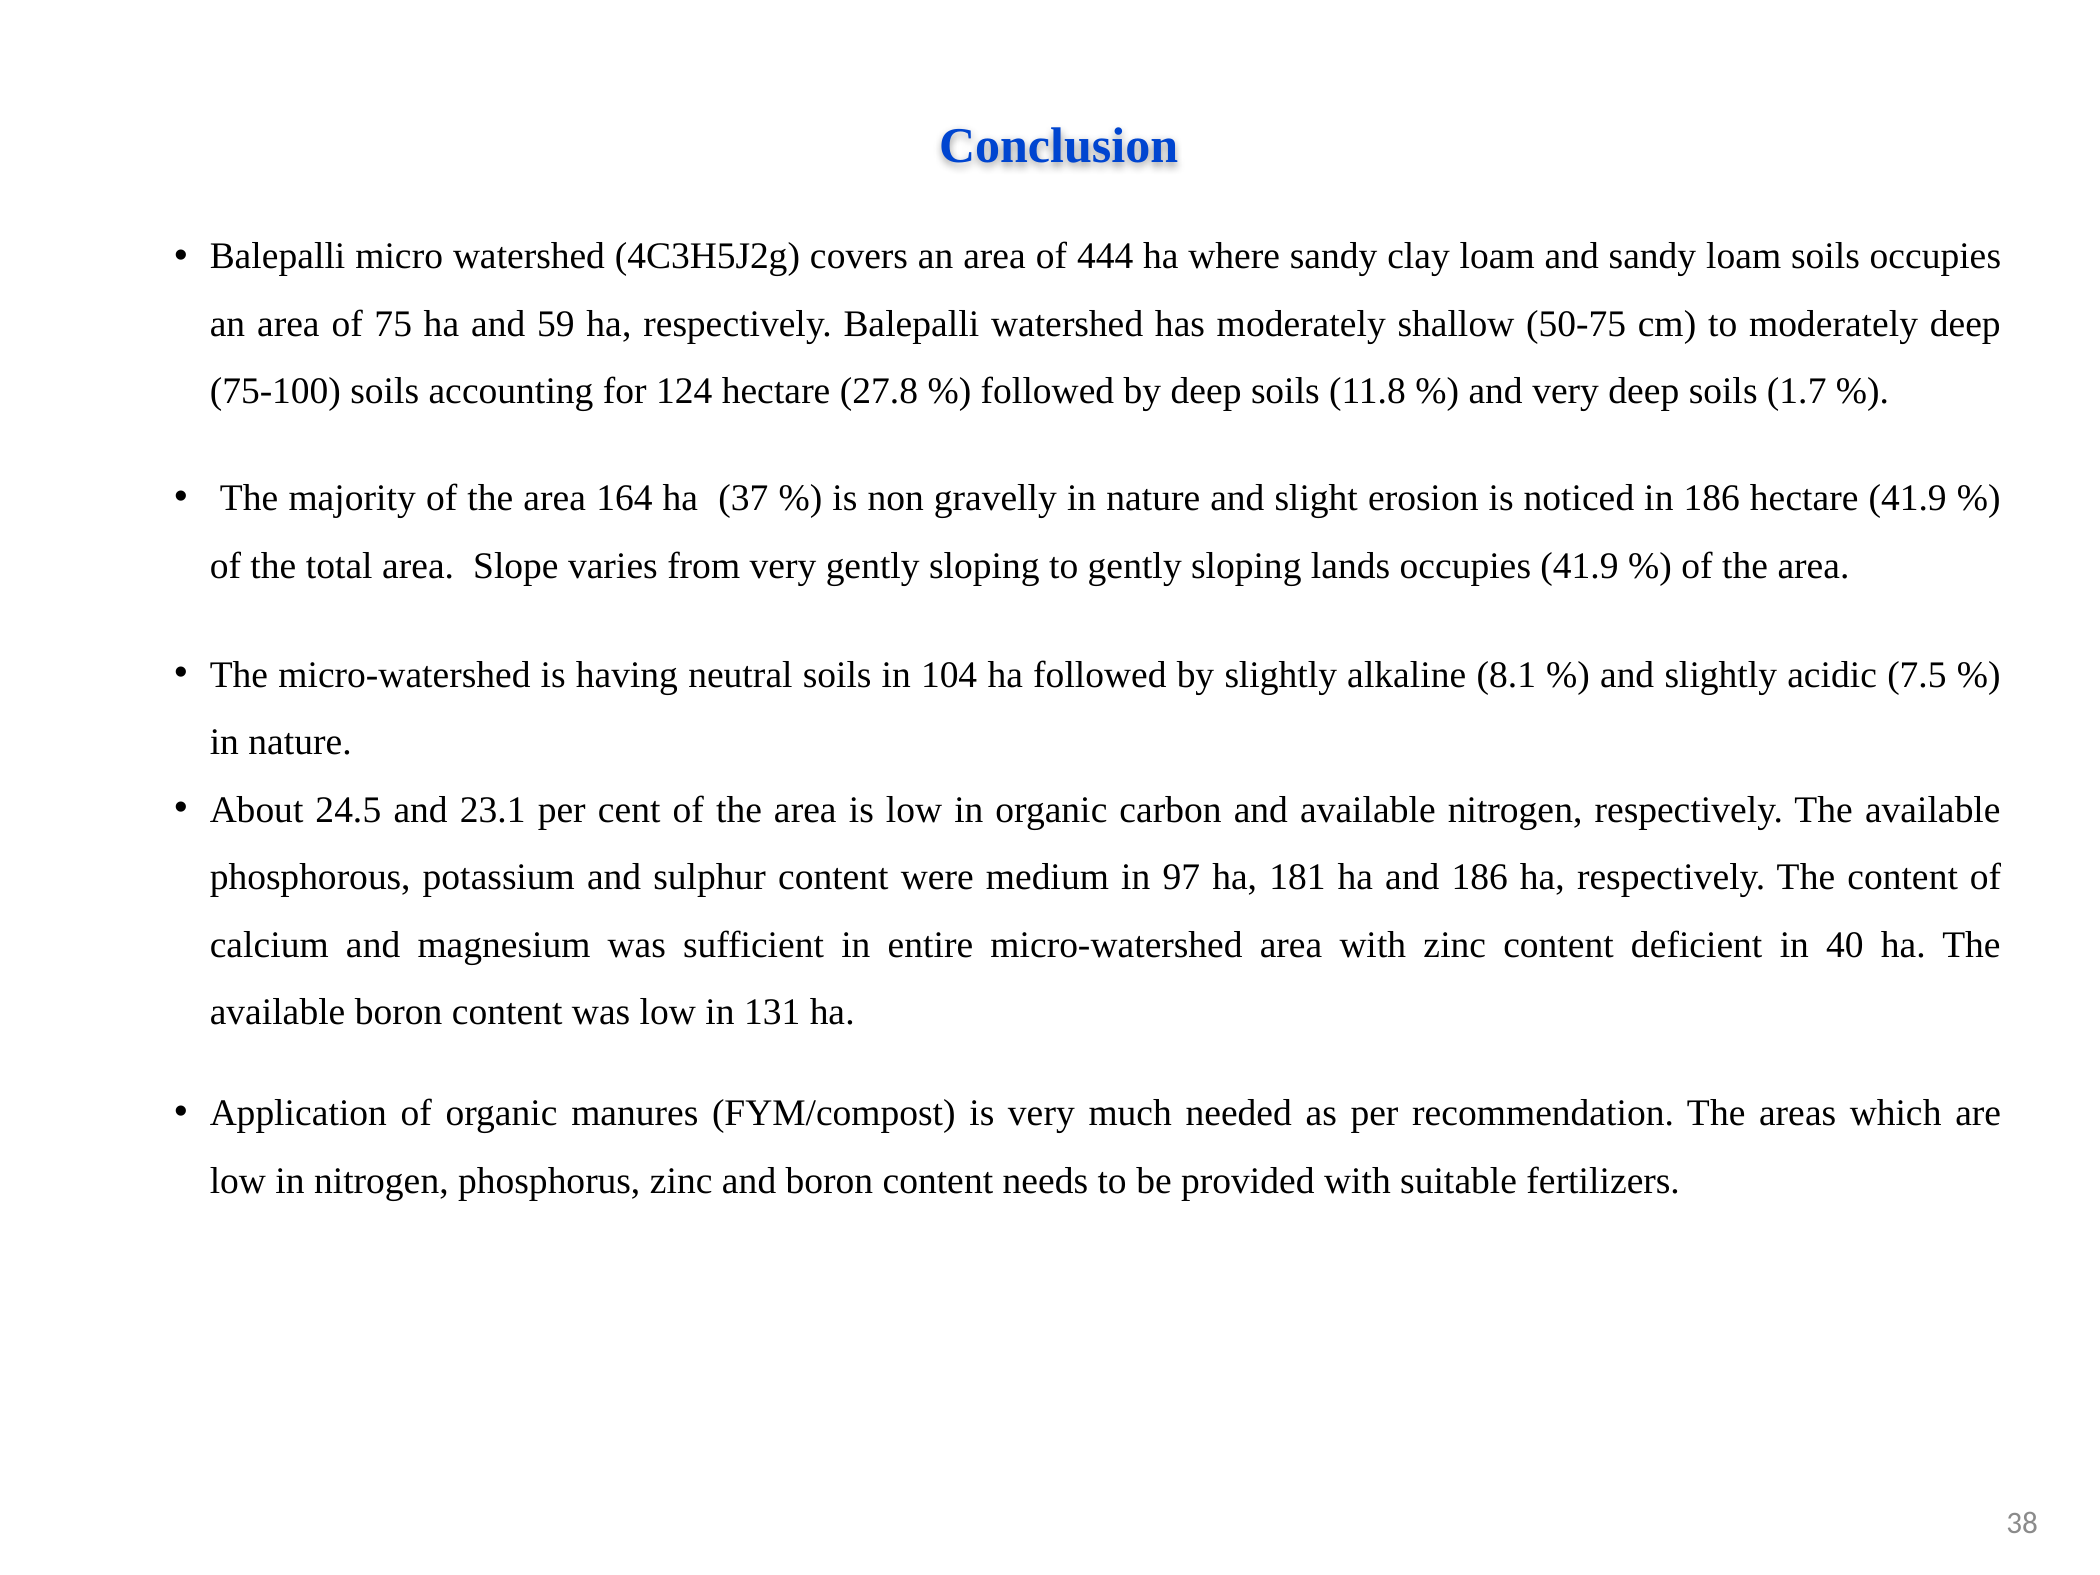

Conclusion
Balepalli micro watershed (4C3H5J2g) covers an area of 444 ha where sandy clay loam and sandy loam soils occupies an area of 75 ha and 59 ha, respectively. Balepalli watershed has moderately shallow (50-75 cm) to moderately deep (75-100) soils accounting for 124 hectare (27.8 %) followed by deep soils (11.8 %) and very deep soils (1.7 %).

 The majority of the area 164 ha  (37 %) is non gravelly in nature and slight erosion is noticed in 186 hectare (41.9 %) of the total area.  Slope varies from very gently sloping to gently sloping lands occupies (41.9 %) of the area.

The micro-watershed is having neutral soils in 104 ha followed by slightly alkaline (8.1 %) and slightly acidic (7.5 %) in nature.
About 24.5 and 23.1 per cent of the area is low in organic carbon and available nitrogen, respectively. The available phosphorous, potassium and sulphur content were medium in 97 ha, 181 ha and 186 ha, respectively. The content of calcium and magnesium was sufficient in entire micro-watershed area with zinc content deficient in 40 ha. The available boron content was low in 131 ha.

Application of organic manures (FYM/compost) is very much needed as per recommendation. The areas which are low in nitrogen, phosphorus, zinc and boron content needs to be provided with suitable fertilizers.

38